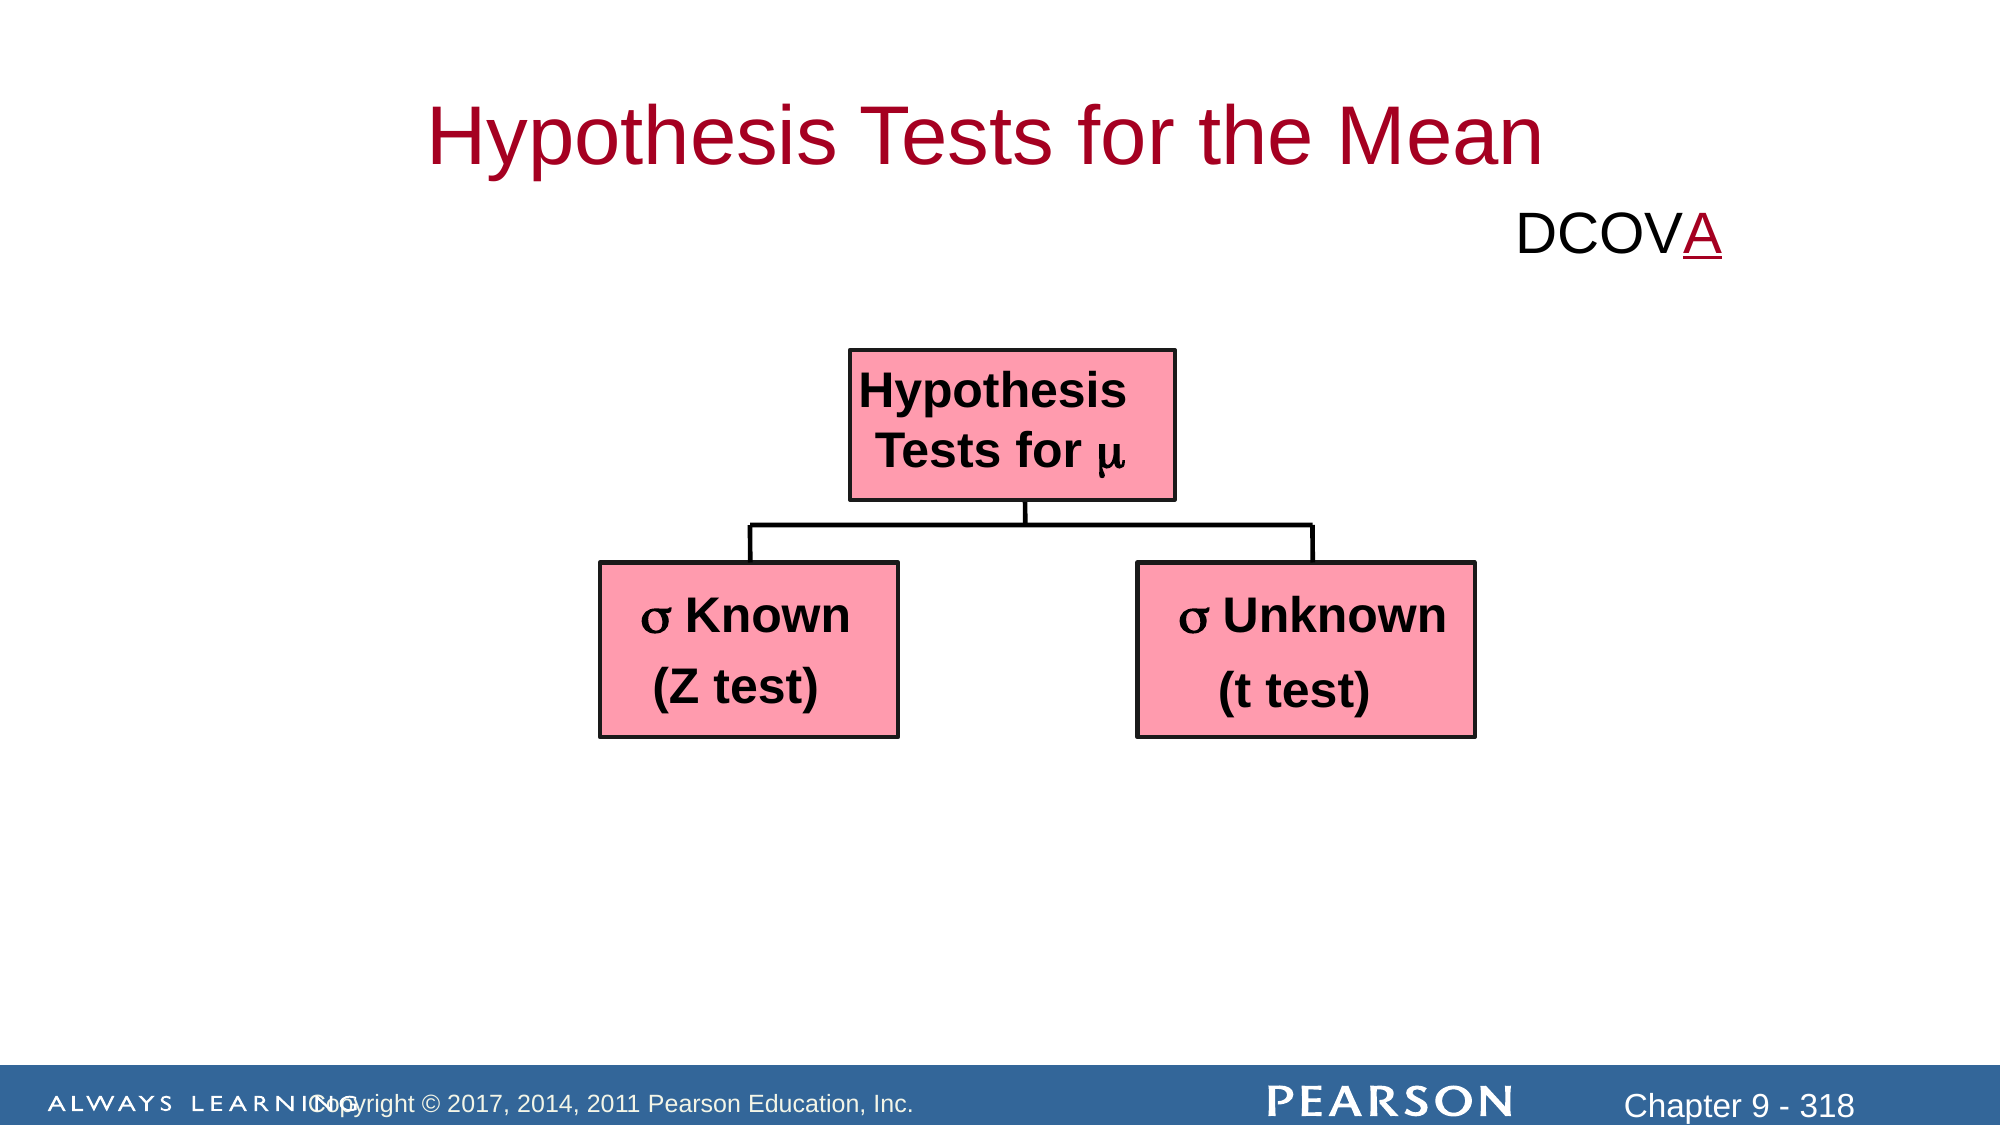

Hypothesis Tests for the Mean
DCOVA
Hypothesis
Tests for μ

σ Known
σ Unknown
(Z test)
(t test)